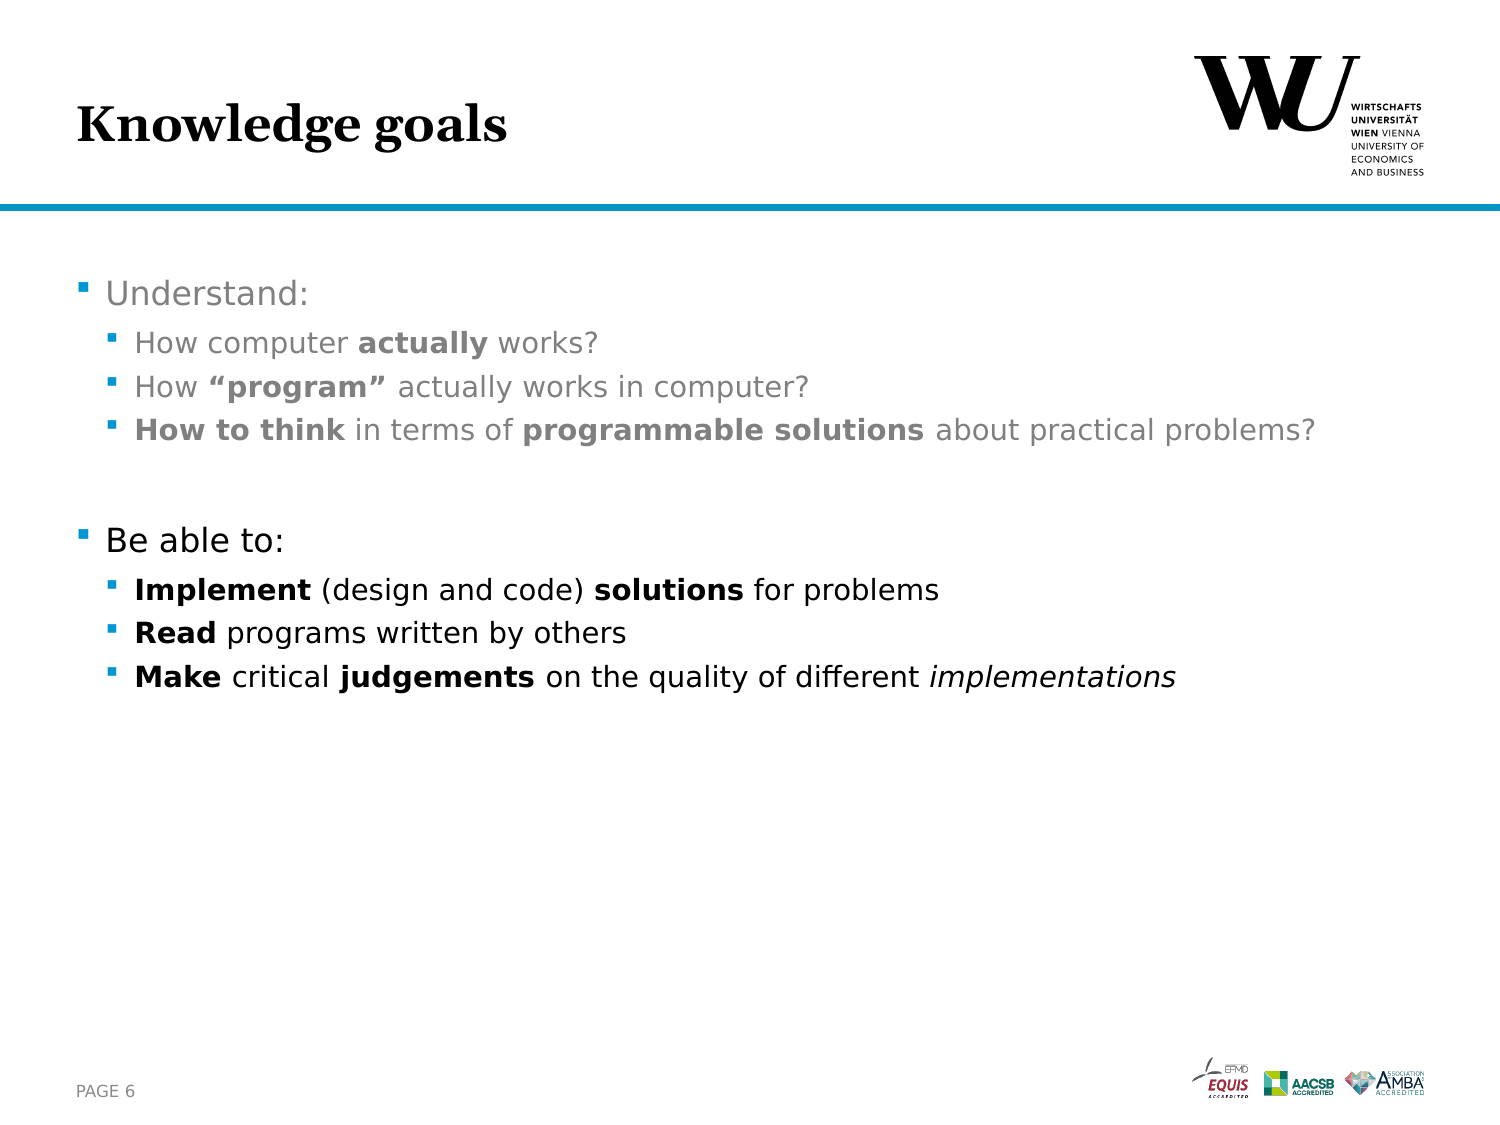

# Knowledge goals
Understand:
How computer actually works?
How “program” actually works in computer?
How to think in terms of programmable solutions about practical problems?

Be able to:
Implement (design and code) solutions for problems
Read programs written by others
Make critical judgements on the quality of different implementations

Page 6